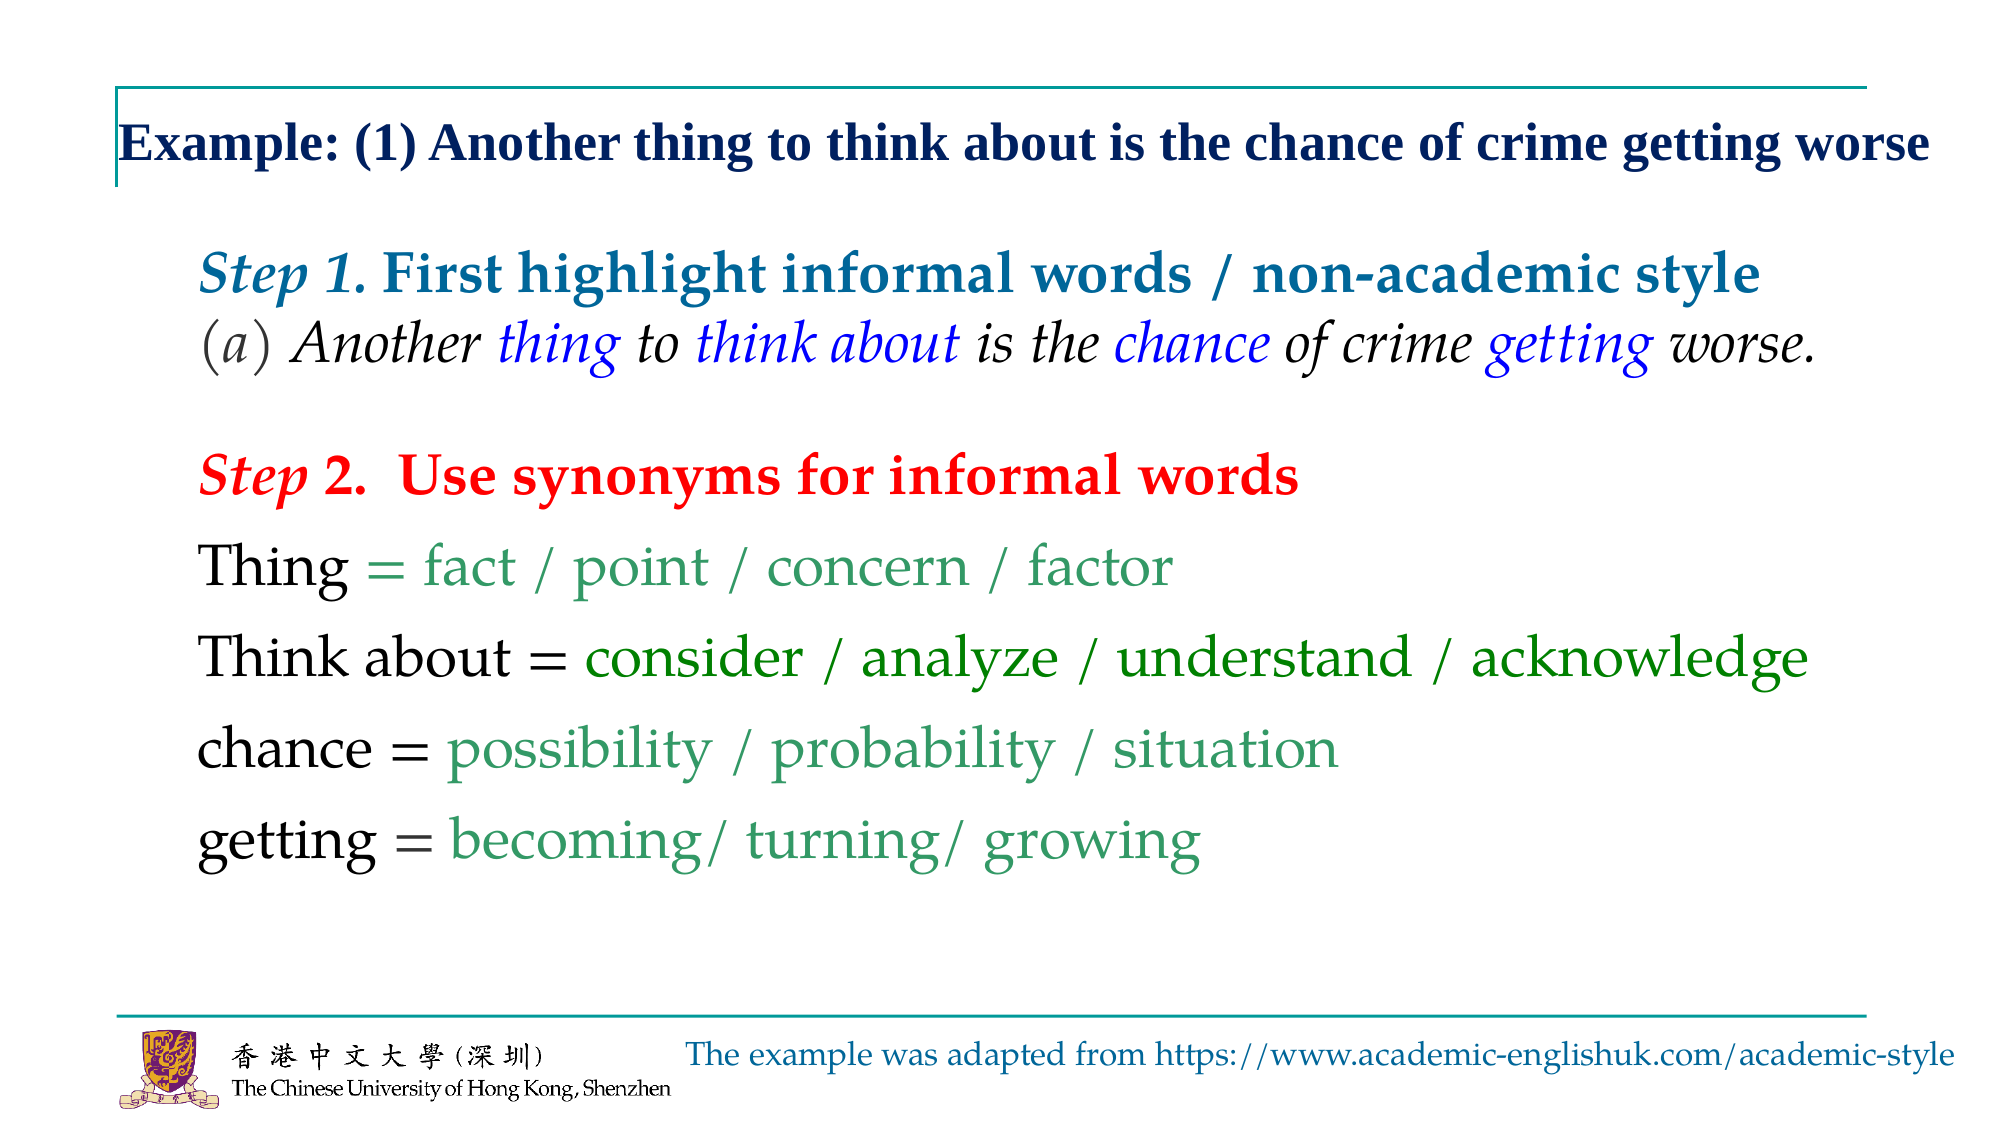

# Example: (1) Another thing to think about is the chance of crime getting worse
Step 1. First highlight informal words / non-academic style
(a) Another thing to think about is the chance of crime getting worse.

Step 2.  Use synonyms for informal words
Thing = fact / point / concern / factor
Think about = consider / analyze / understand / acknowledge
chance = possibility / probability / situation
getting = becoming/ turning/ growing

The example was adapted from https://www.academic-englishuk.com/academic-style